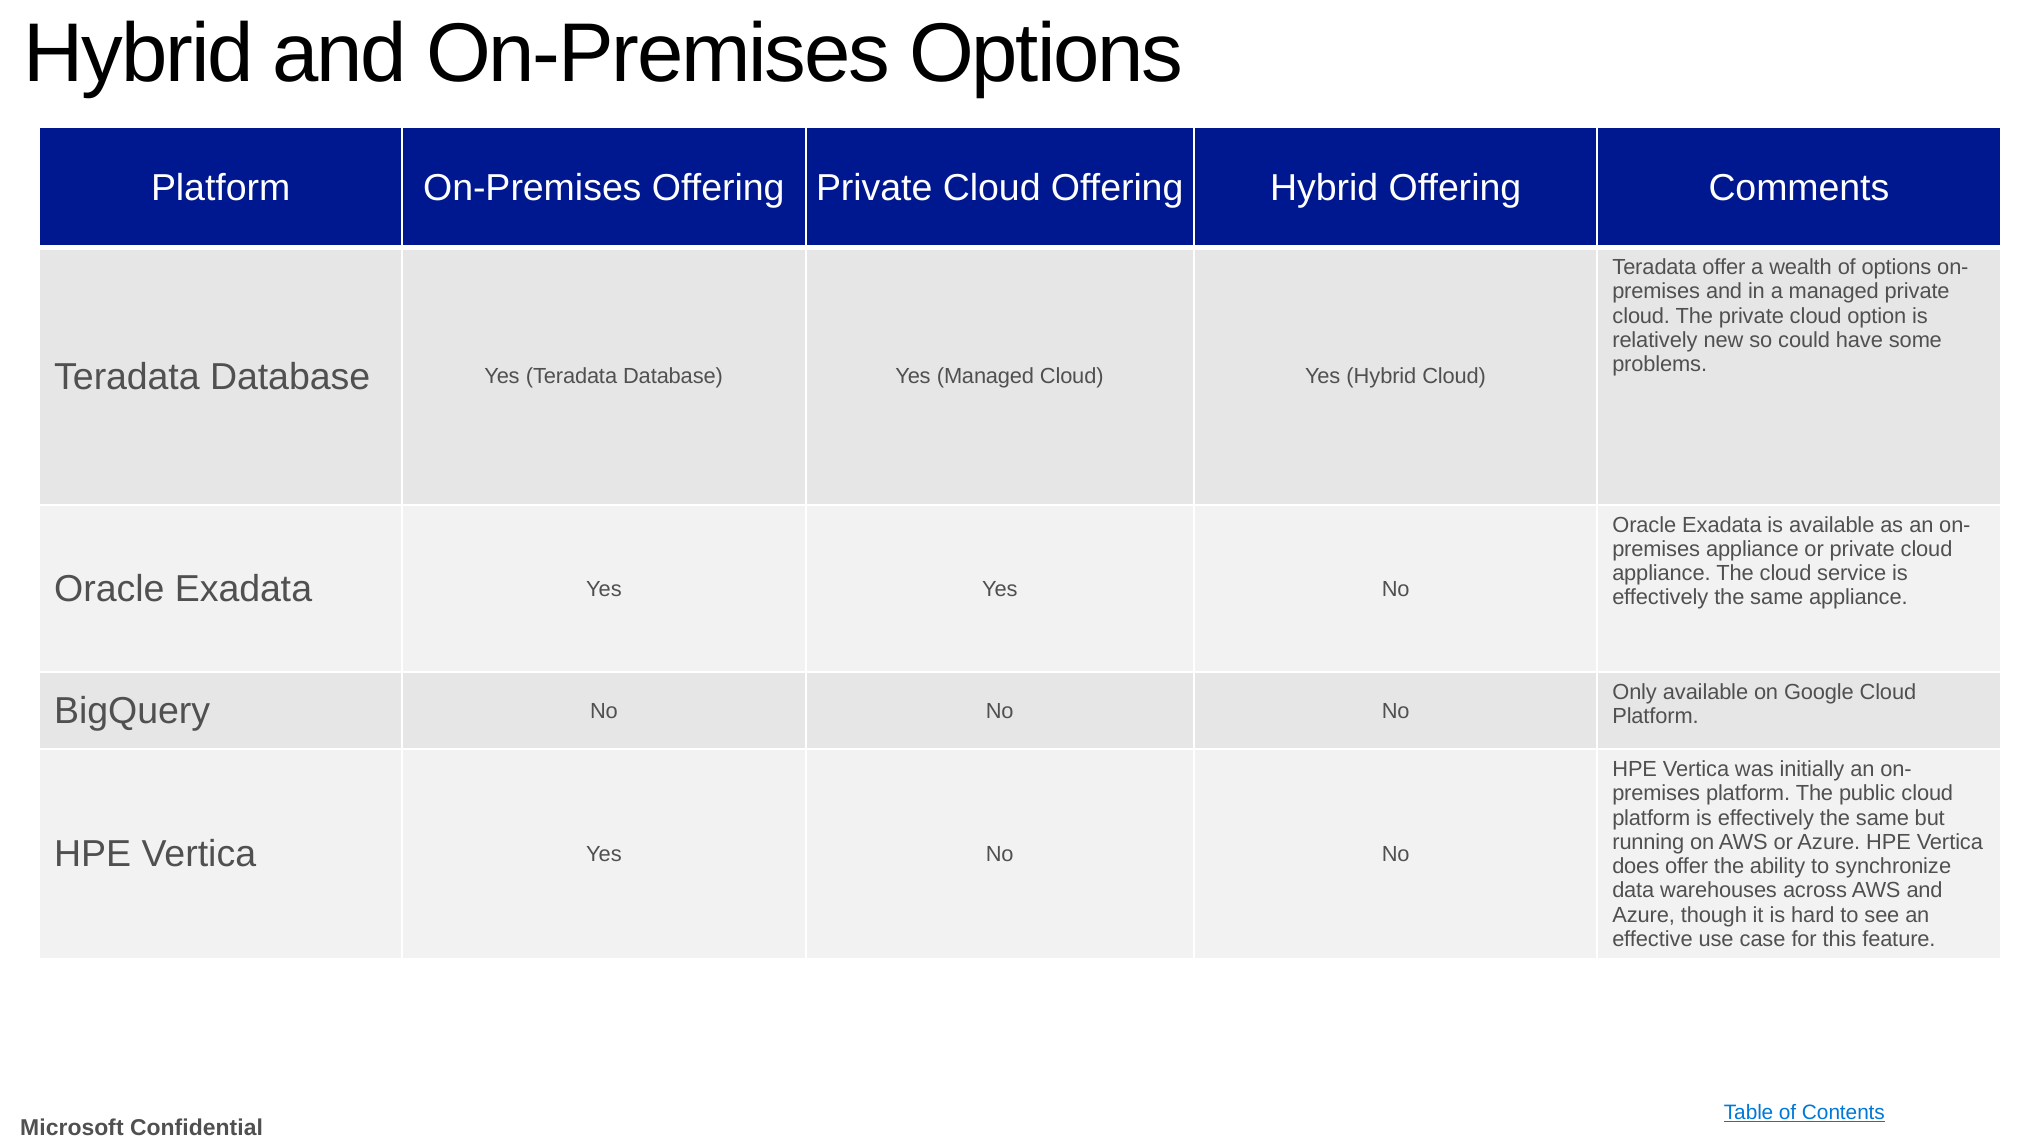

# Hybrid and On-Premises Options
| Platform | On-Premises Offering | Private Cloud Offering | Hybrid Offering | Comments |
| --- | --- | --- | --- | --- |
| Teradata Database | Yes (Teradata Database) | Yes (Managed Cloud) | Yes (Hybrid Cloud) | Teradata offer a wealth of options on-premises and in a managed private cloud. The private cloud option is relatively new so could have some problems. |
| Oracle Exadata | Yes | Yes | No | Oracle Exadata is available as an on-premises appliance or private cloud appliance. The cloud service is effectively the same appliance. |
| BigQuery | No | No | No | Only available on Google Cloud Platform. |
| HPE Vertica | Yes | No | No | HPE Vertica was initially an on-premises platform. The public cloud platform is effectively the same but running on AWS or Azure. HPE Vertica does offer the ability to synchronize data warehouses across AWS and Azure, though it is hard to see an effective use case for this feature. |
Table of Contents